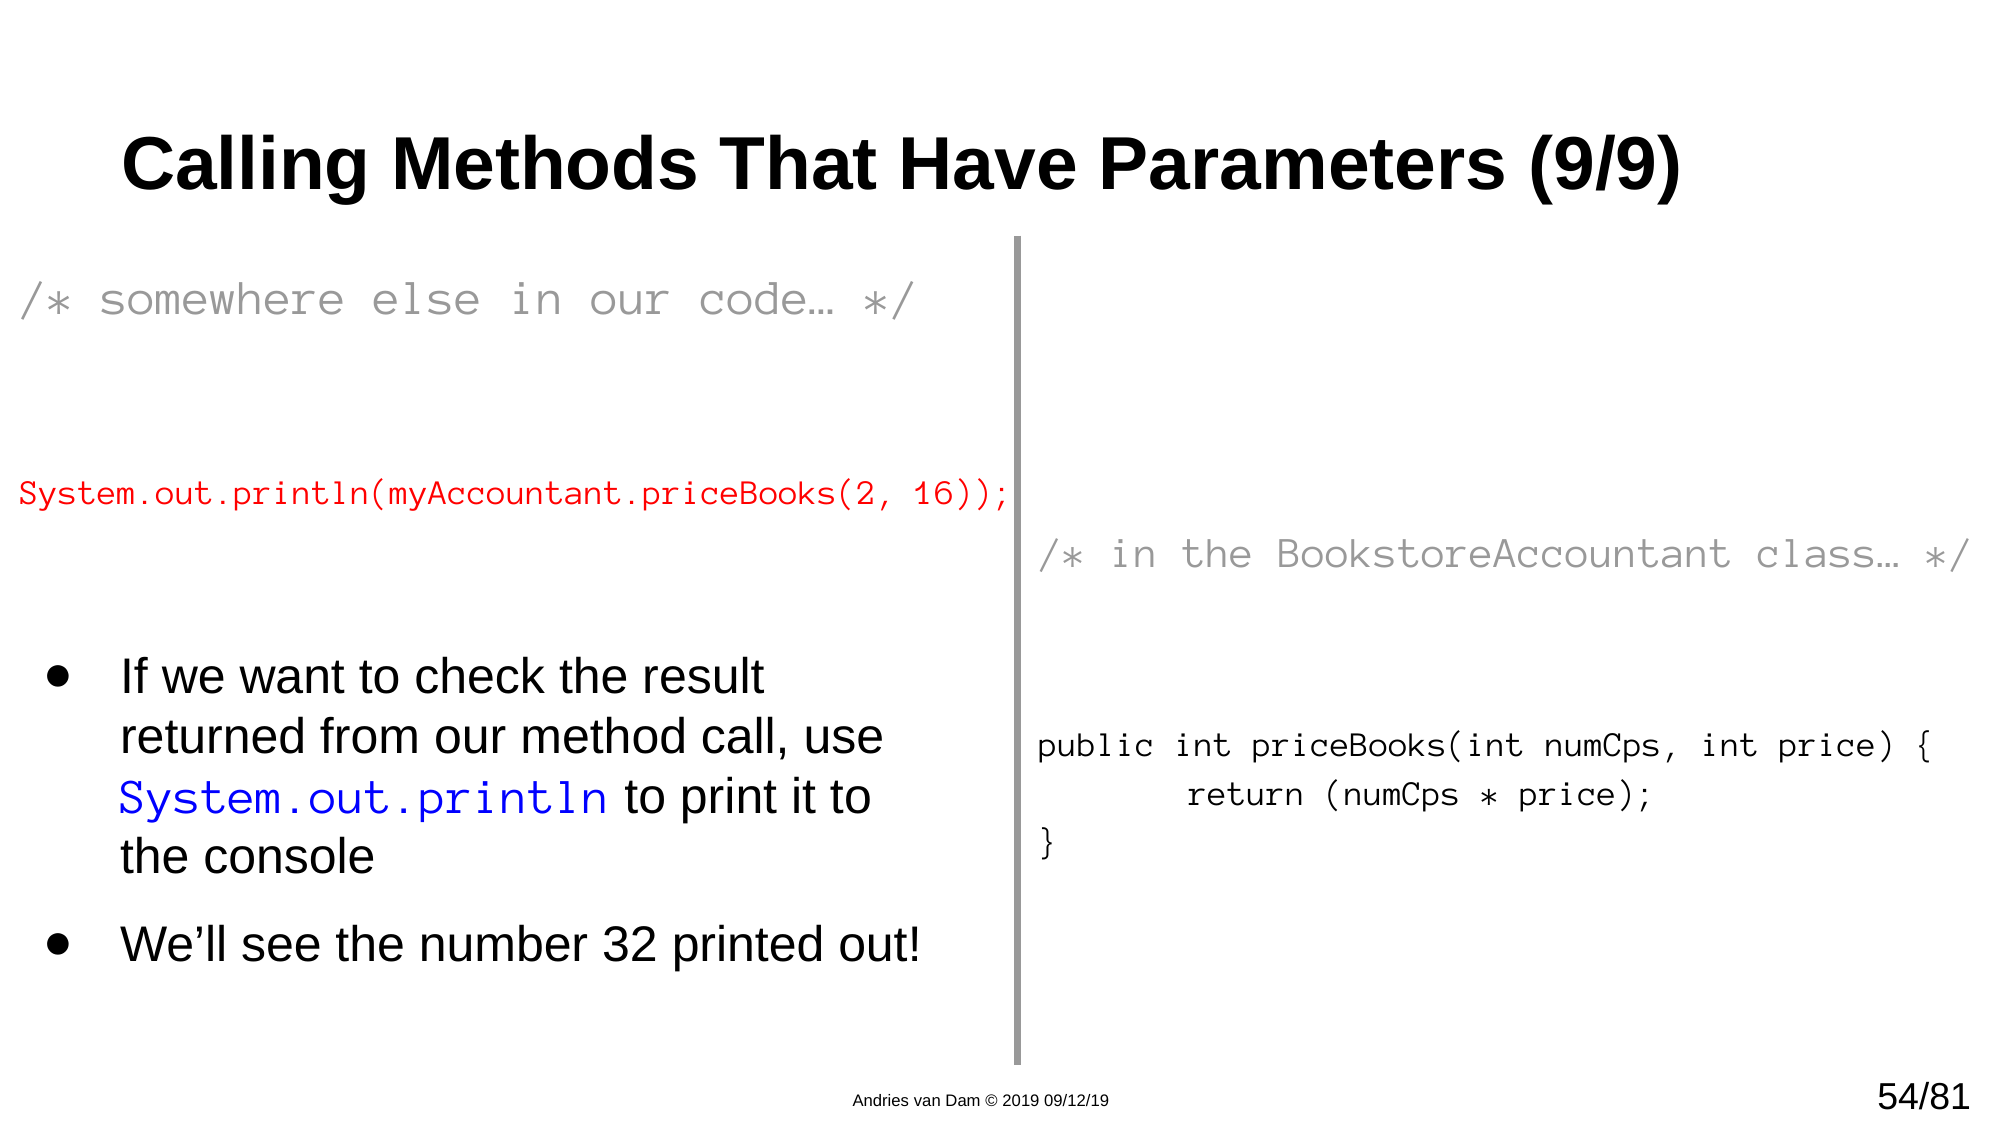

# Calling Methods That Have Parameters (9/9)

/* in the BookstoreAccountant class… */

public int priceBooks(int numCps, int price) {
	return (numCps * price);
}
/* somewhere else in our code… */

System.out.println(myAccountant.priceBooks(2, 16));

If we want to check the result returned from our method call, use System.out.println to print it to the console
We’ll see the number 32 printed out!